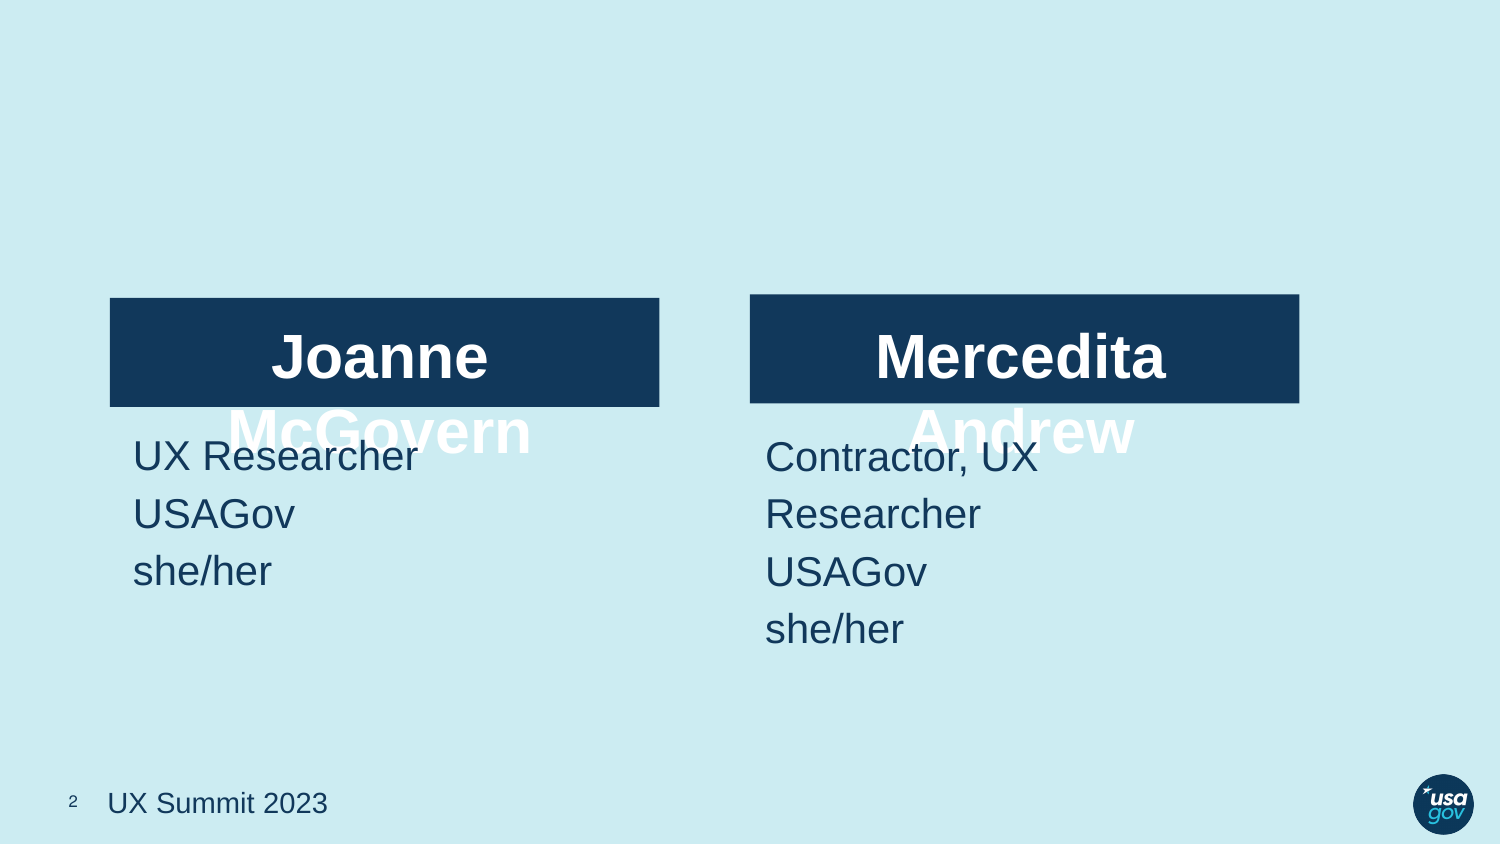

Introductions: Joanne and Dita
Joanne McGovern
Mercedita Andrew
UX Researcher
USAGov
she/her
Contractor, UX Researcher
USAGov
she/her
2